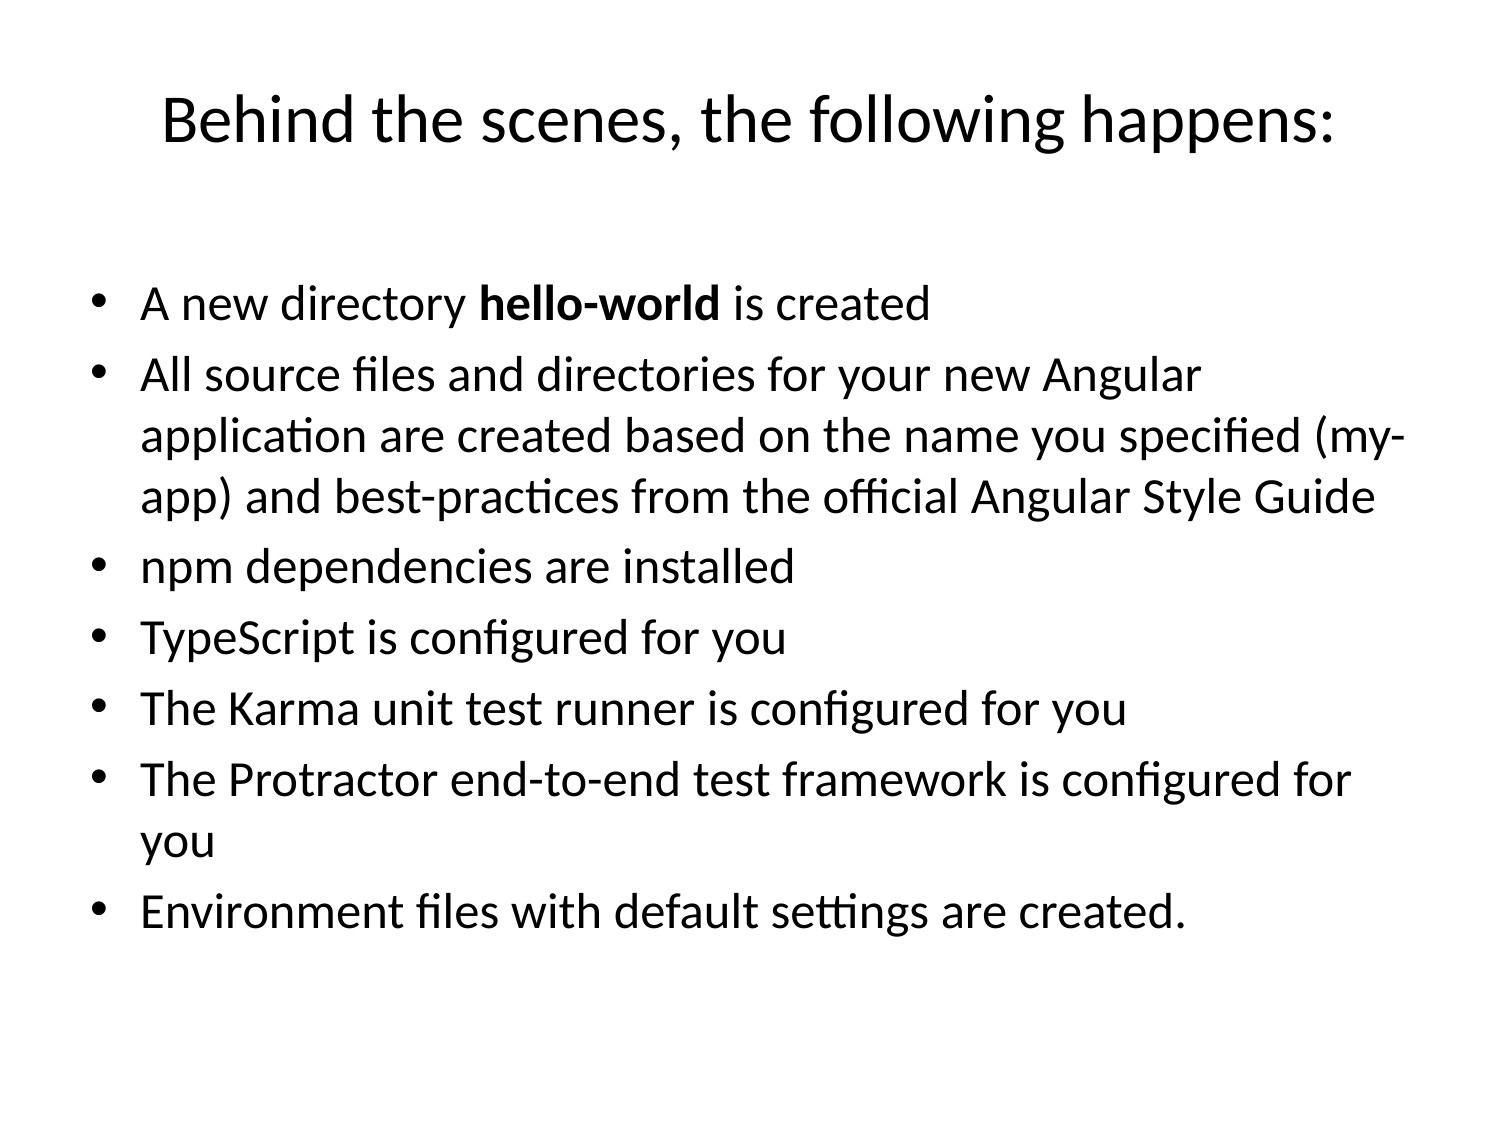

# Behind the scenes, the following happens:
A new directory hello-world is created
All source files and directories for your new Angular application are created based on the name you specified (my-app) and best-practices from the official Angular Style Guide
npm dependencies are installed
TypeScript is configured for you
The Karma unit test runner is configured for you
The Protractor end-to-end test framework is configured for you
Environment files with default settings are created.